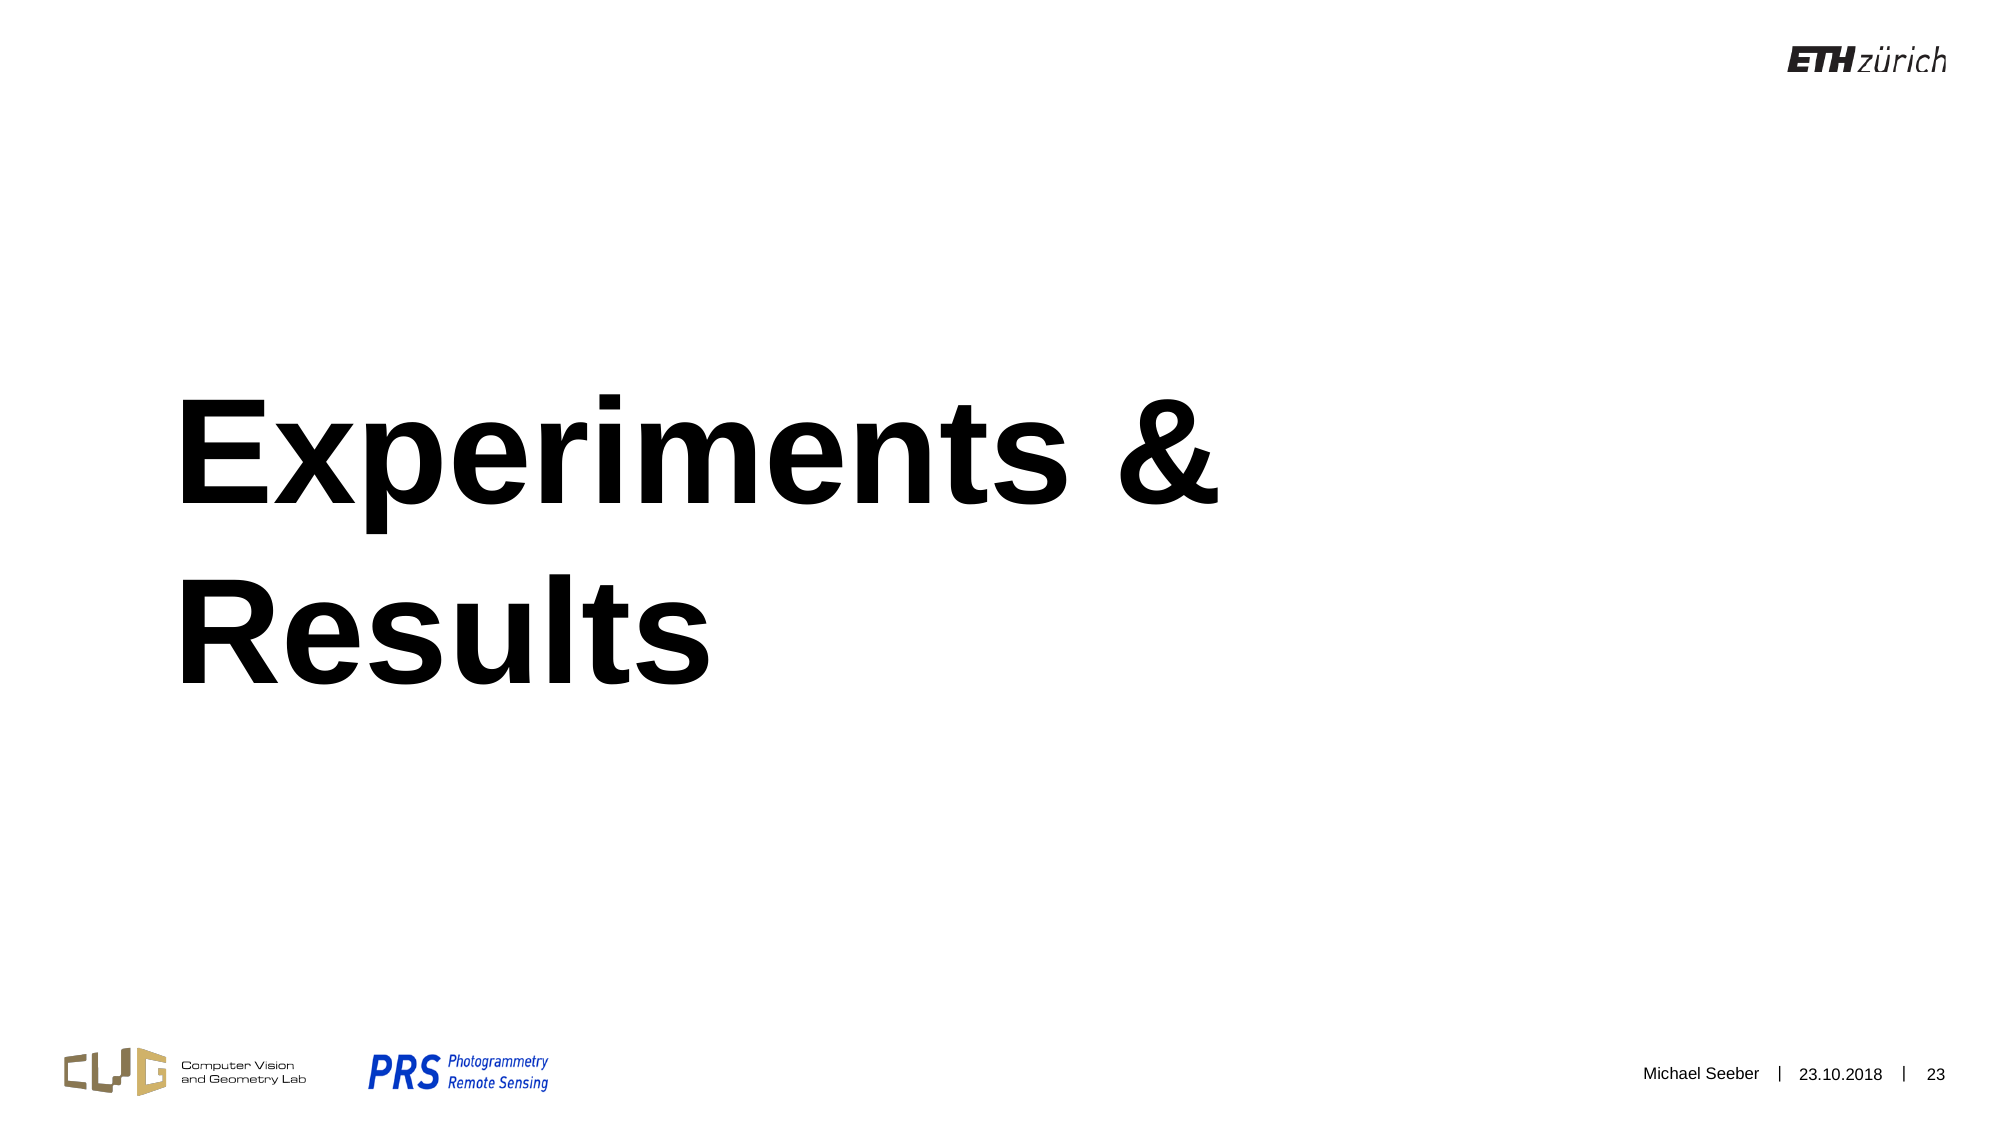

# Experiments & Results
Michael Seeber
23.10.2018
23